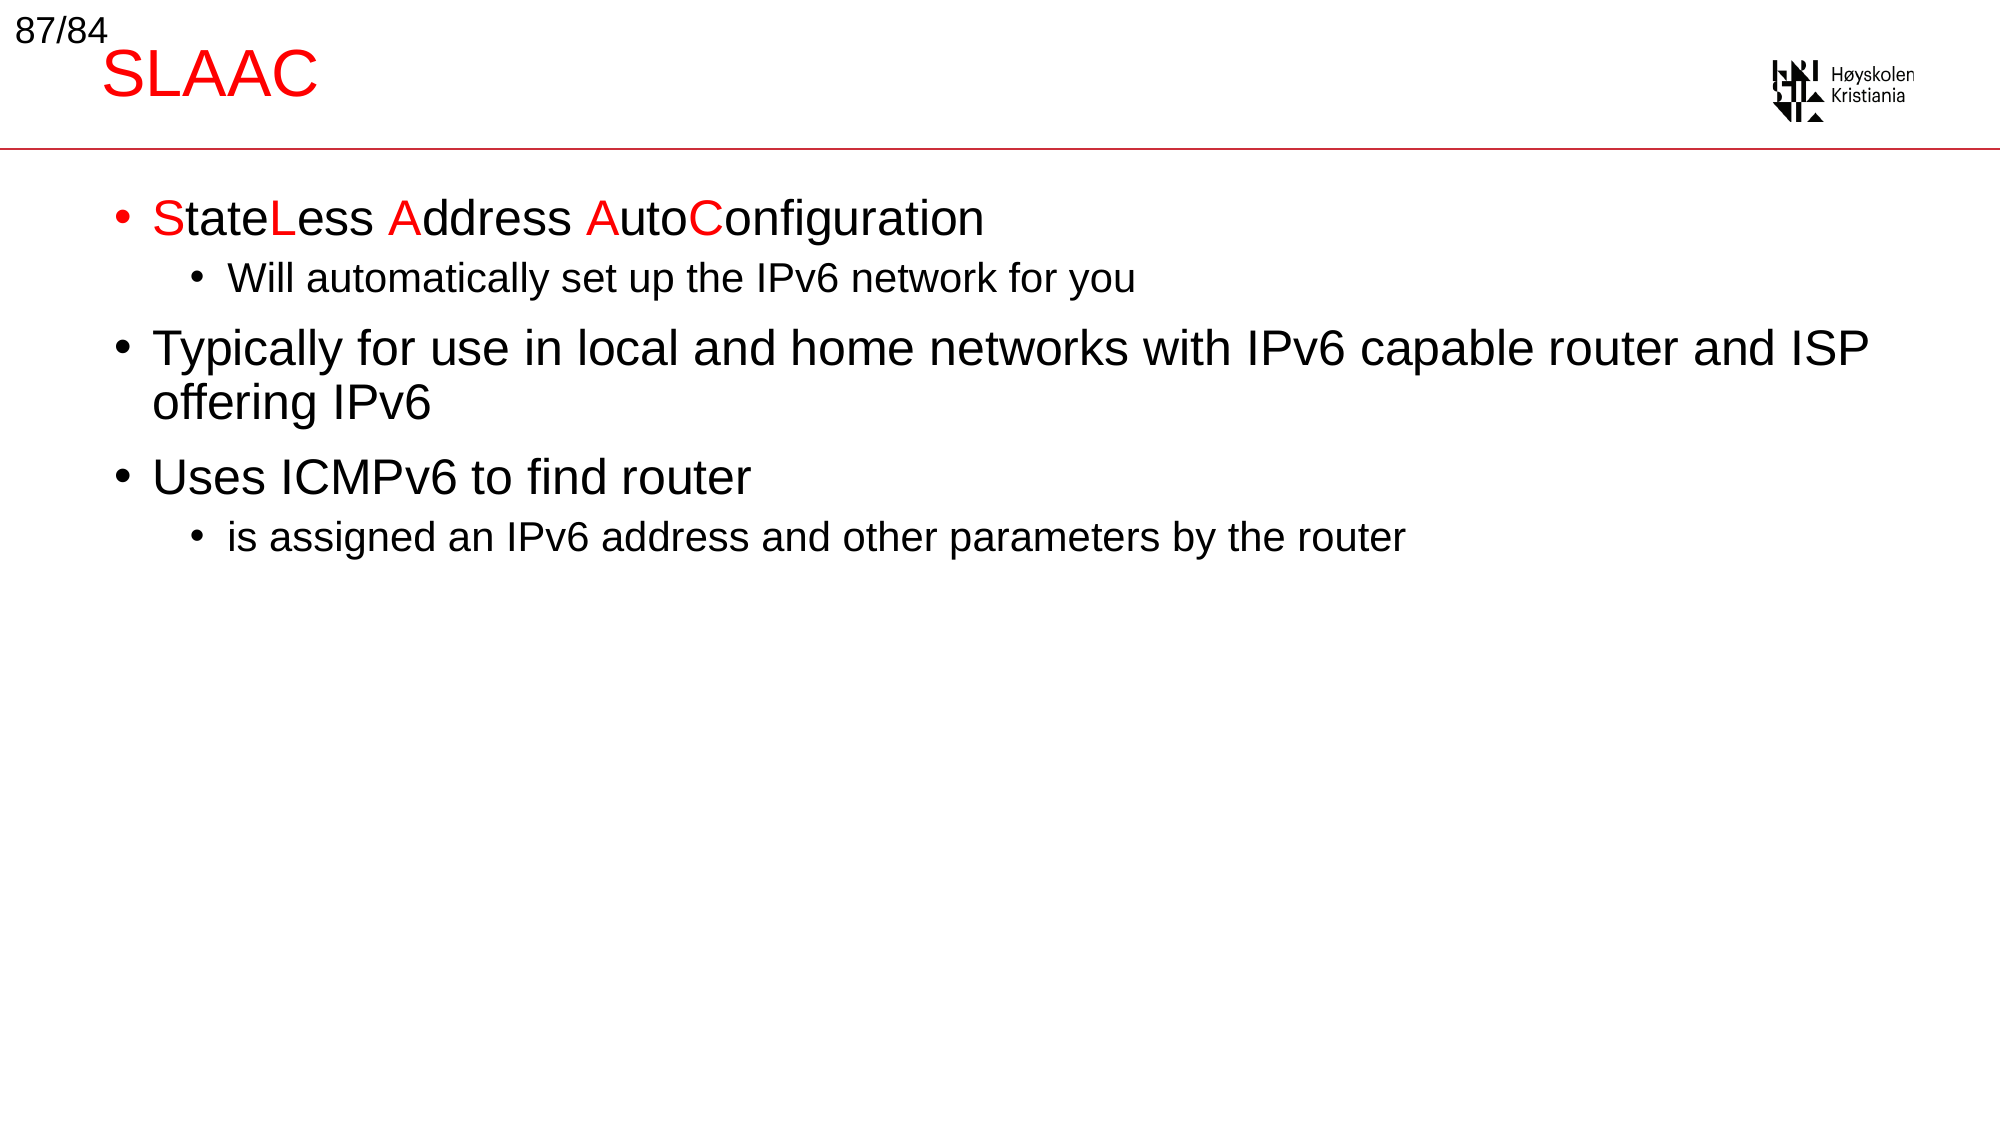

87/84
# SLAAC
StateLess Address AutoConfiguration
Will automatically set up the IPv6 network for you
Typically for use in local and home networks with IPv6 capable router and ISP offering IPv6
Uses ICMPv6 to find router
is assigned an IPv6 address and other parameters by the router